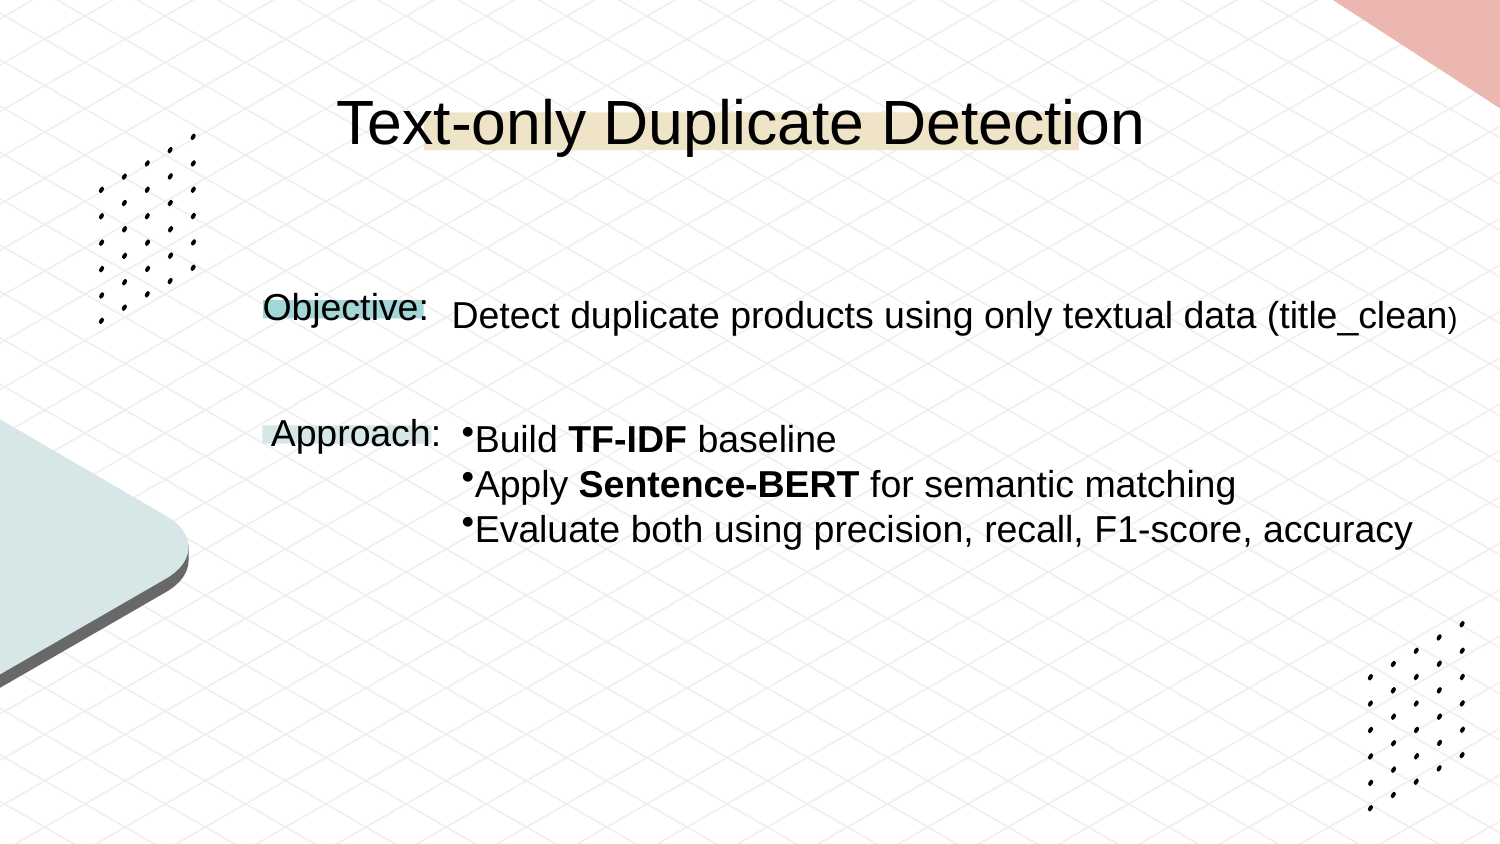

# Text-only Duplicate Detection

Objective:
Detect duplicate products using only textual data (title_clean)

Approach:
Build TF-IDF baseline
Apply Sentence-BERT for semantic matching
Evaluate both using precision, recall, F1-score, accuracy